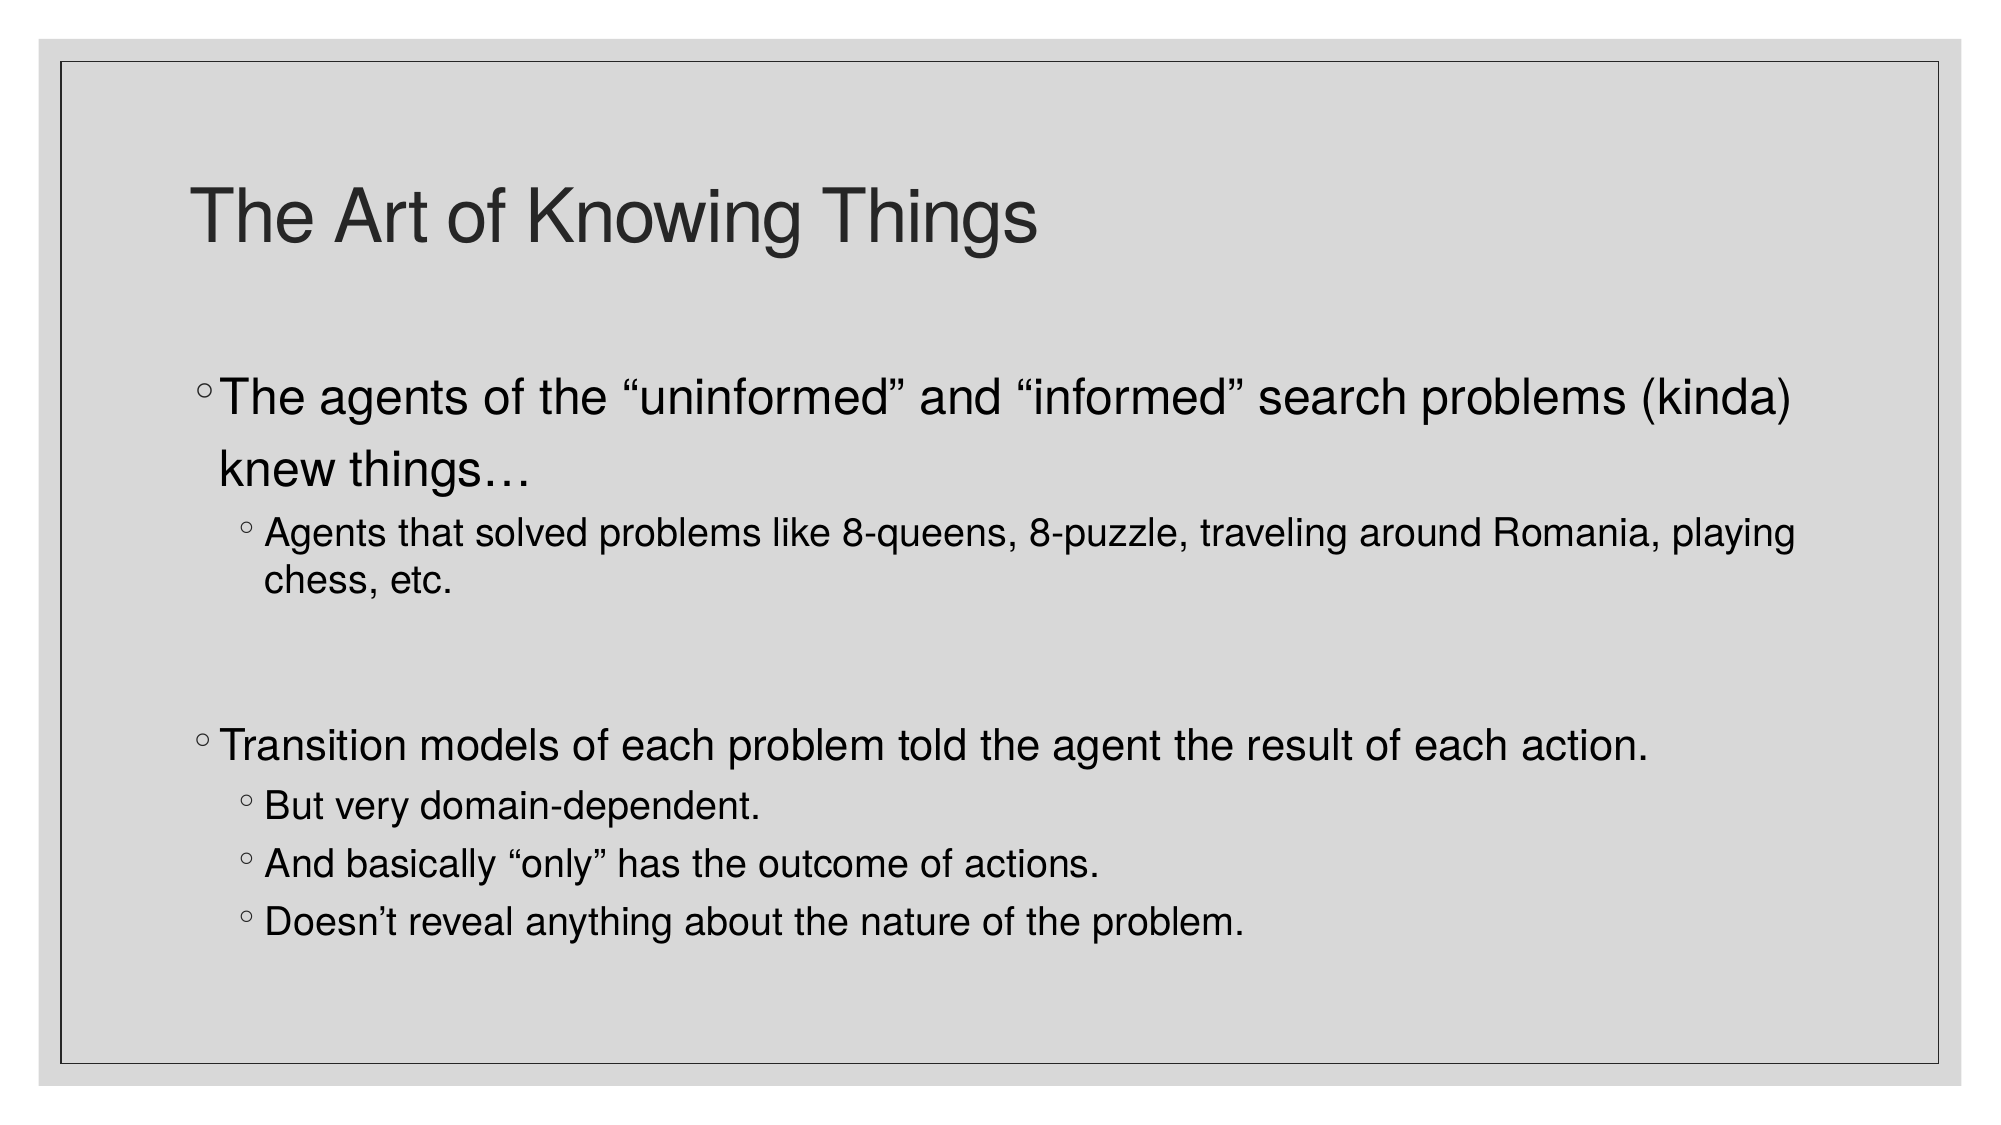

# The Art of Knowing Things
The agents of the “uninformed” and “informed” search problems (kinda) knew things…
Agents that solved problems like 8-queens, 8-puzzle, traveling around Romania, playing chess, etc.

Transition models of each problem told the agent the result of each action.
But very domain-dependent.
And basically “only” has the outcome of actions.
Doesn’t reveal anything about the nature of the problem.